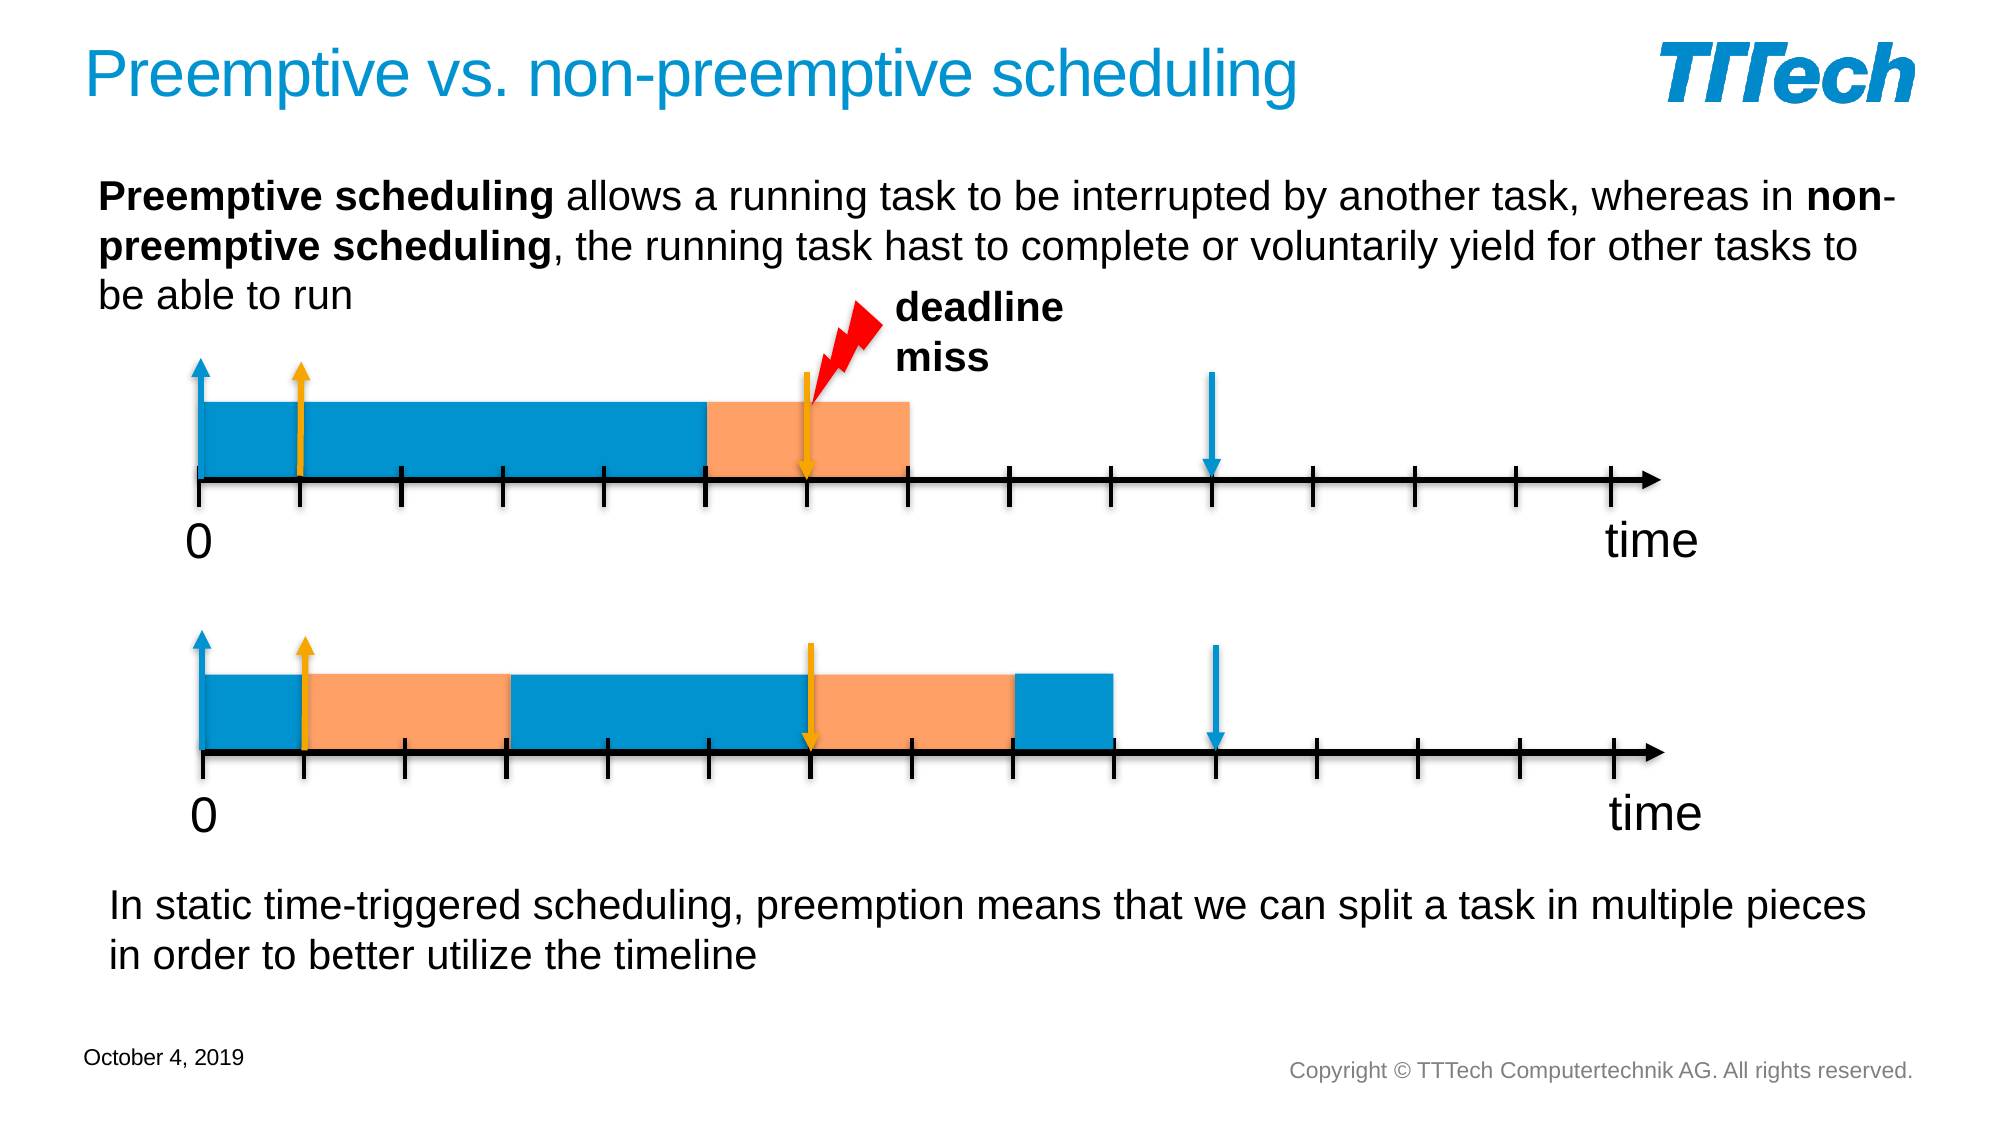

# Preemptive vs. non-preemptive scheduling
Preemptive scheduling allows a running task to be interrupted by another task, whereas in non-preemptive scheduling, the running task hast to complete or voluntarily yield for other tasks to be able to run
deadline miss

time
0

time
0
In static time-triggered scheduling, preemption means that we can split a task in multiple pieces in order to better utilize the timeline
Copyright © TTTech Computertechnik AG. All rights reserved.
October 4, 2019